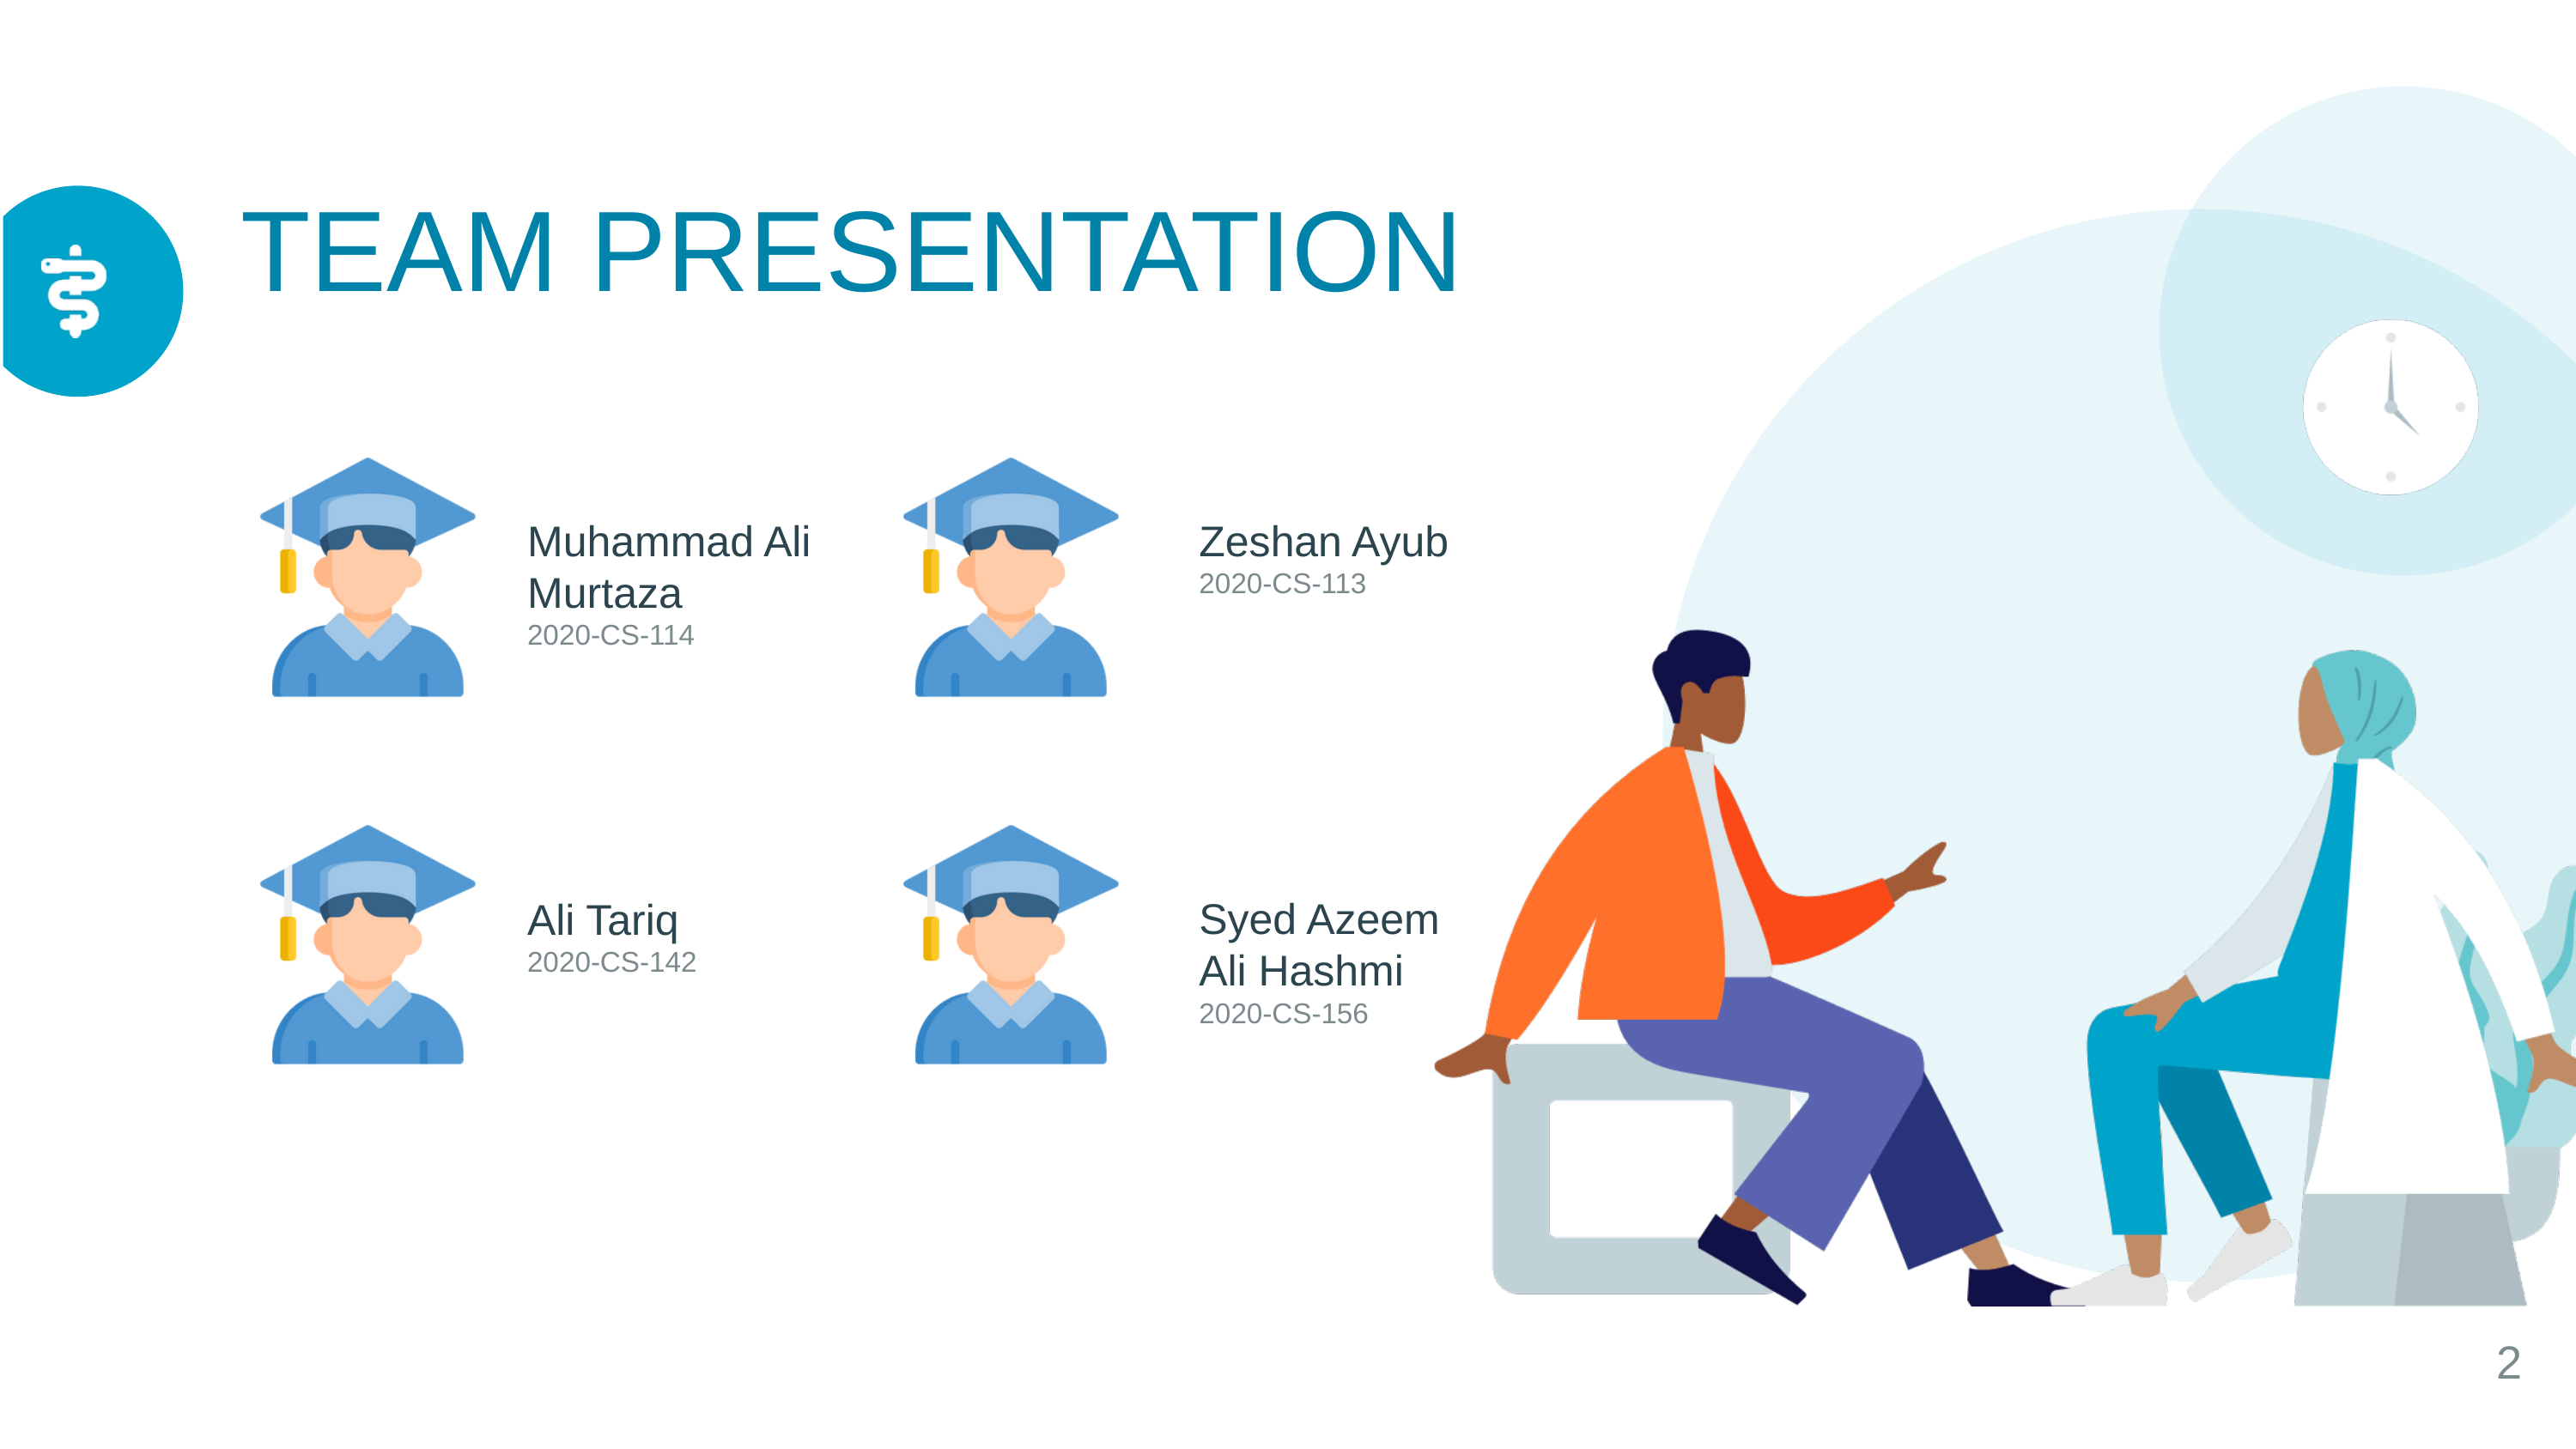

TEAM PRESENTATION

Muhammad Ali Murtaza
2020-CS-114
Zeshan Ayub
2020-CS-113

Syed Azeem Ali Hashmi
2020-CS-156
Ali Tariq
2020-CS-142
2